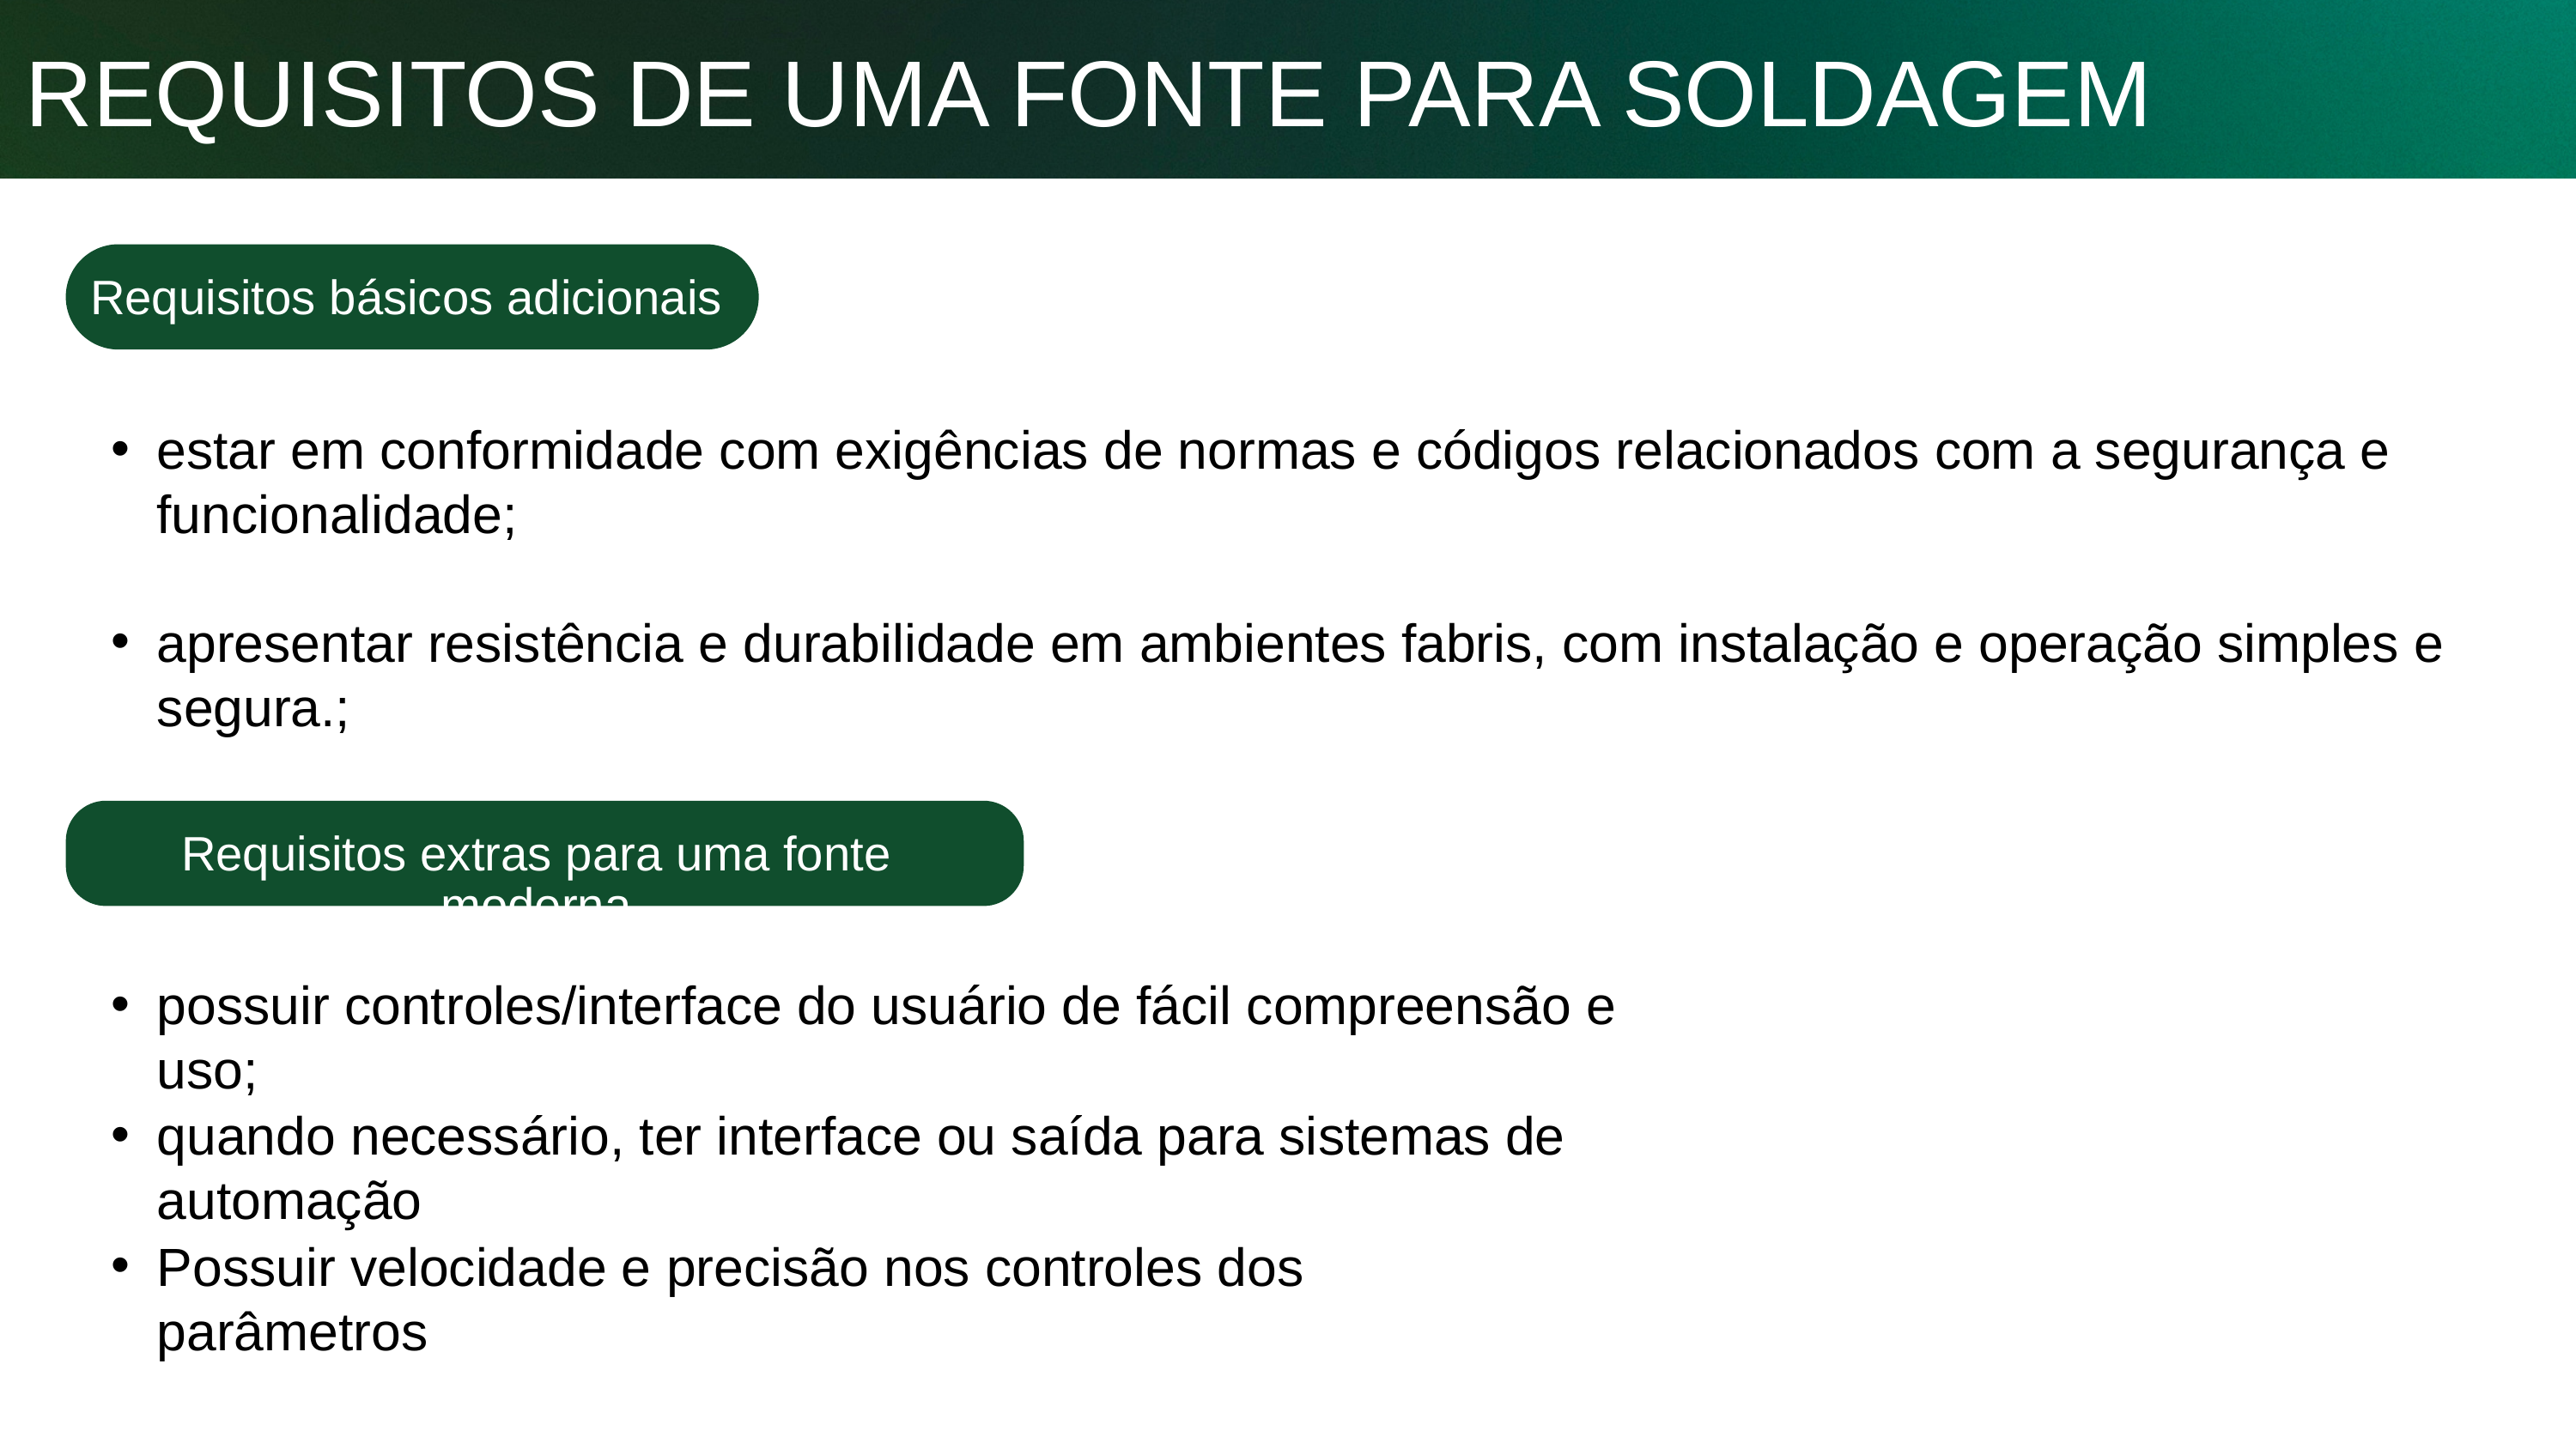

REQUISITOS DE UMA FONTE PARA SOLDAGEM

Requisitos básicos adicionais
estar em conformidade com exigências de normas e códigos relacionados com a segurança e funcionalidade;
apresentar resistência e durabilidade em ambientes fabris, com instalação e operação simples e segura.;

Requisitos extras para uma fonte moderna
possuir controles/interface do usuário de fácil compreensão e uso;
quando necessário, ter interface ou saída para sistemas de automação
Possuir velocidade e precisão nos controles dos parâmetros